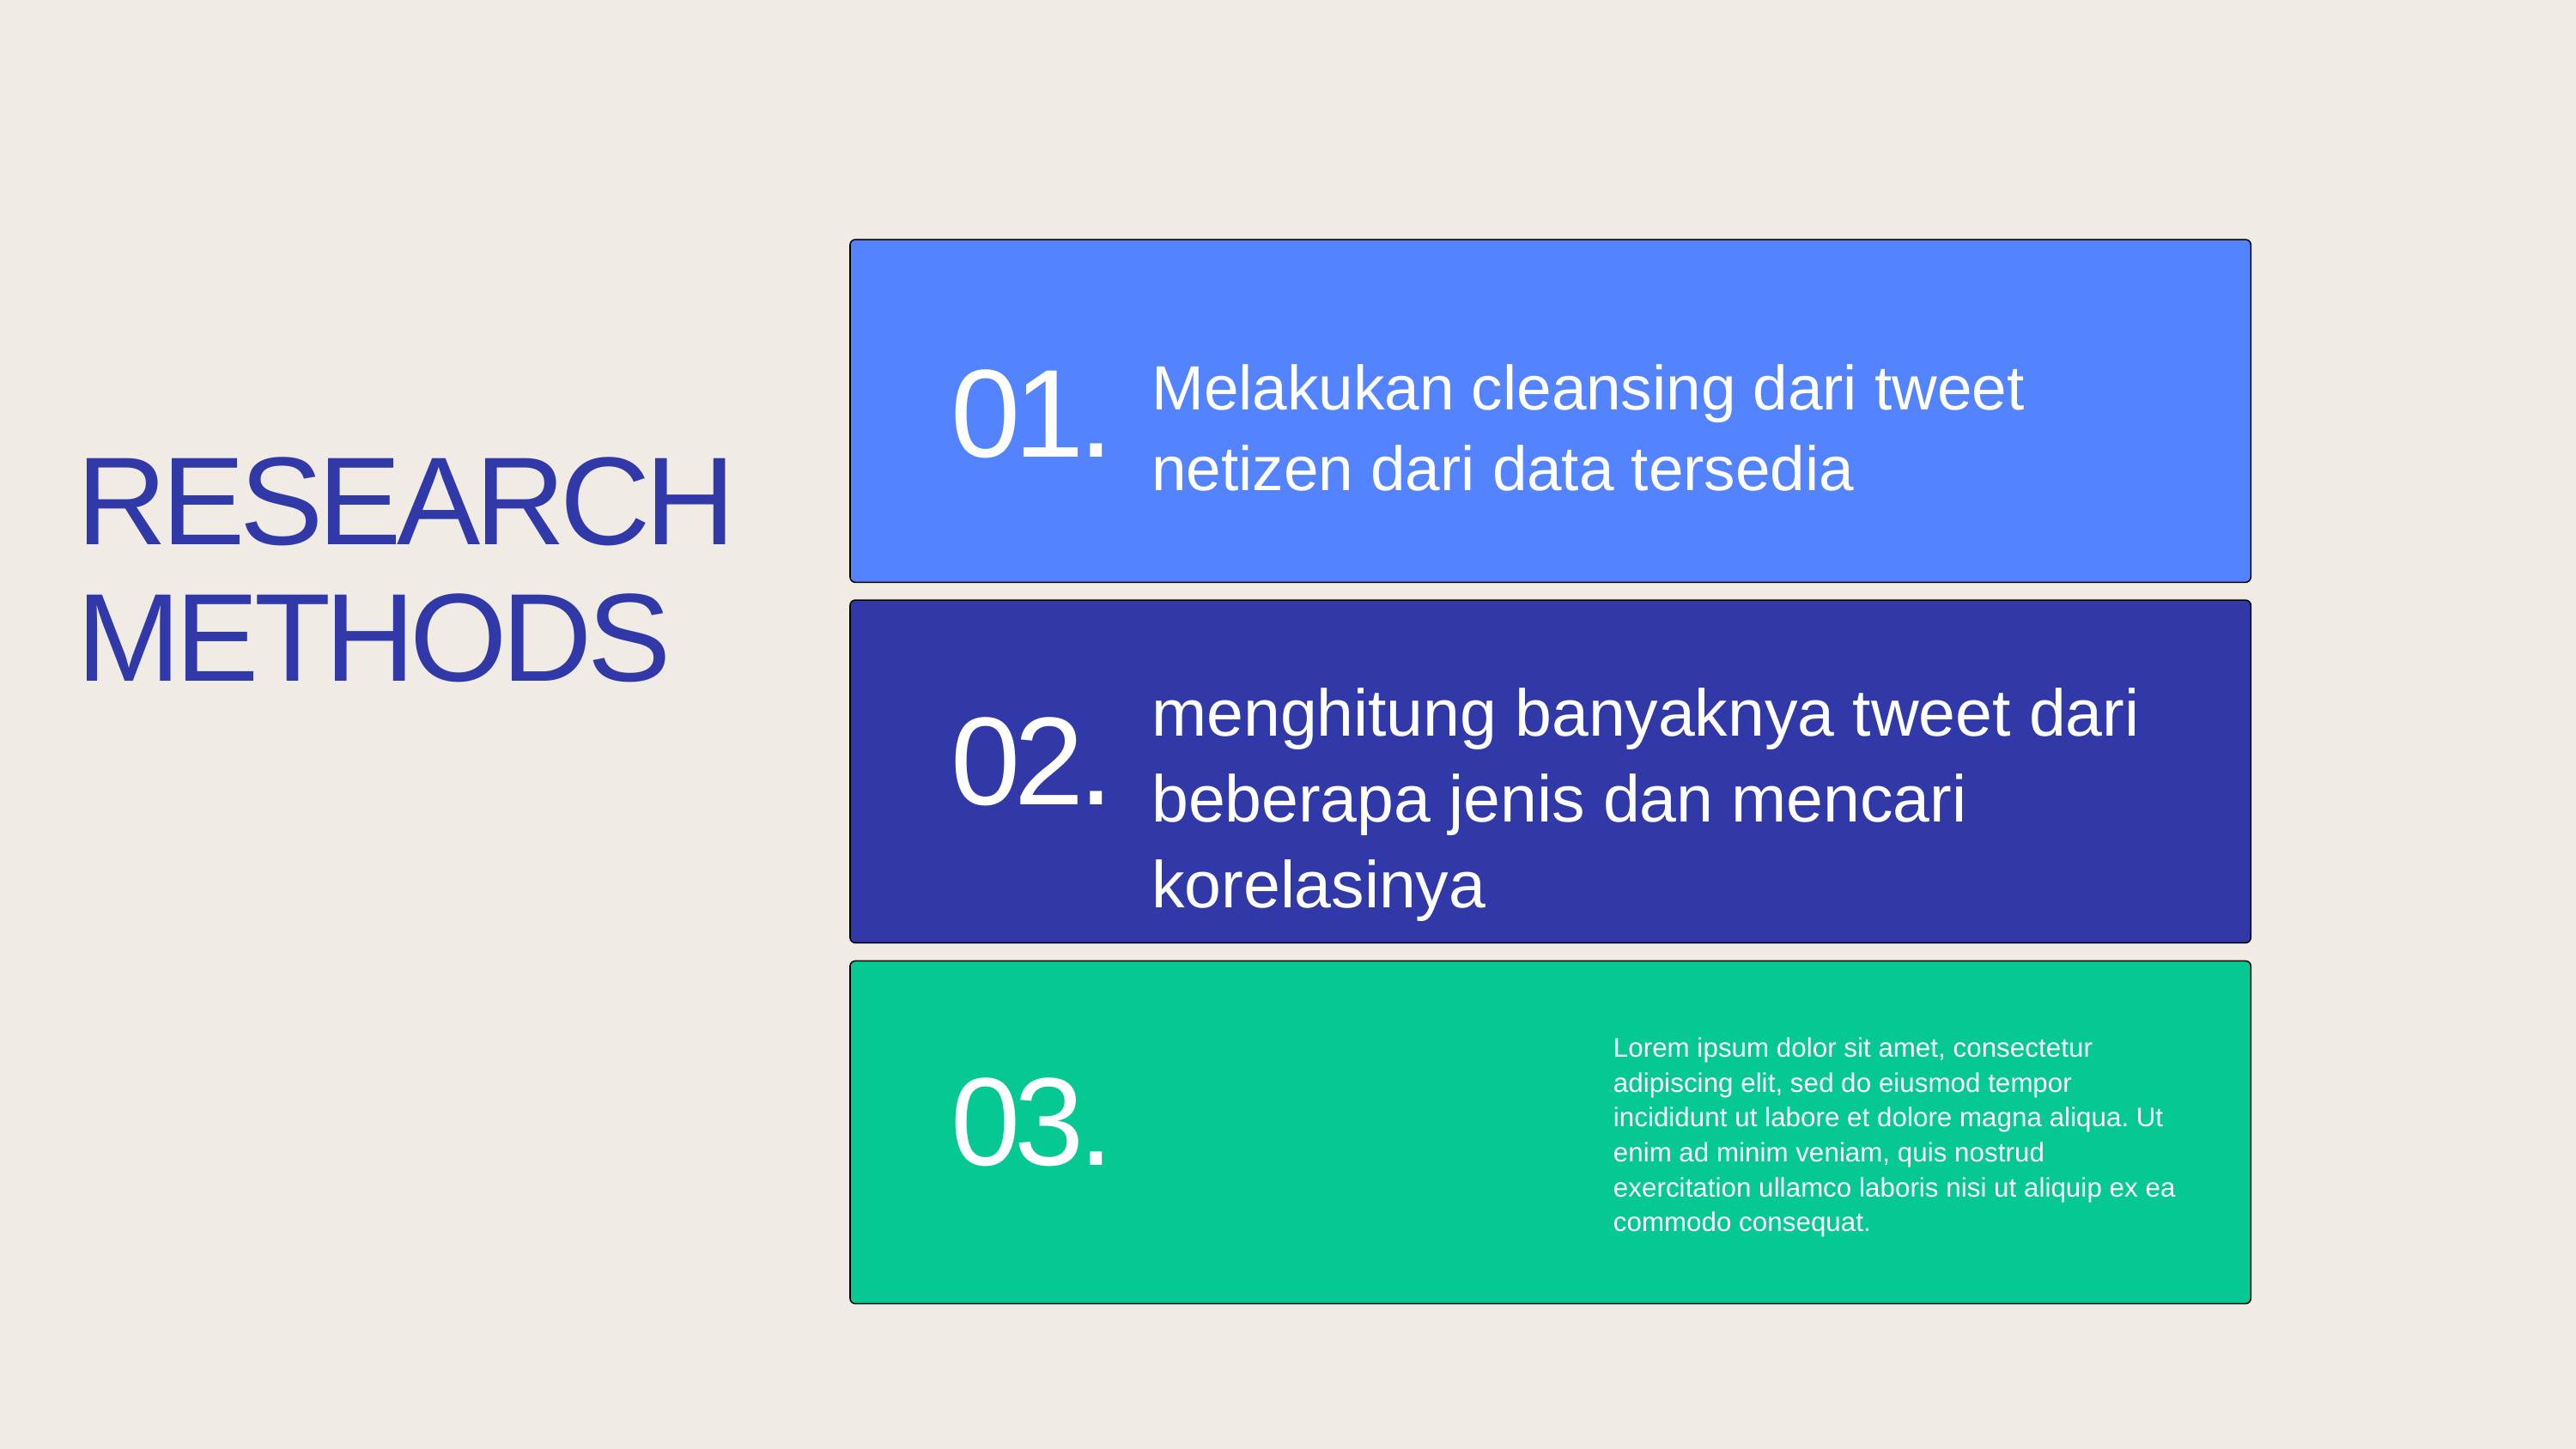

Melakukan cleansing dari tweet netizen dari data tersedia
01.
RESEARCH METHODS

menghitung banyaknya tweet dari beberapa jenis dan mencari korelasinya
02.

Lorem ipsum dolor sit amet, consectetur adipiscing elit, sed do eiusmod tempor incididunt ut labore et dolore magna aliqua. Ut enim ad minim veniam, quis nostrud exercitation ullamco laboris nisi ut aliquip ex ea commodo consequat.
03.